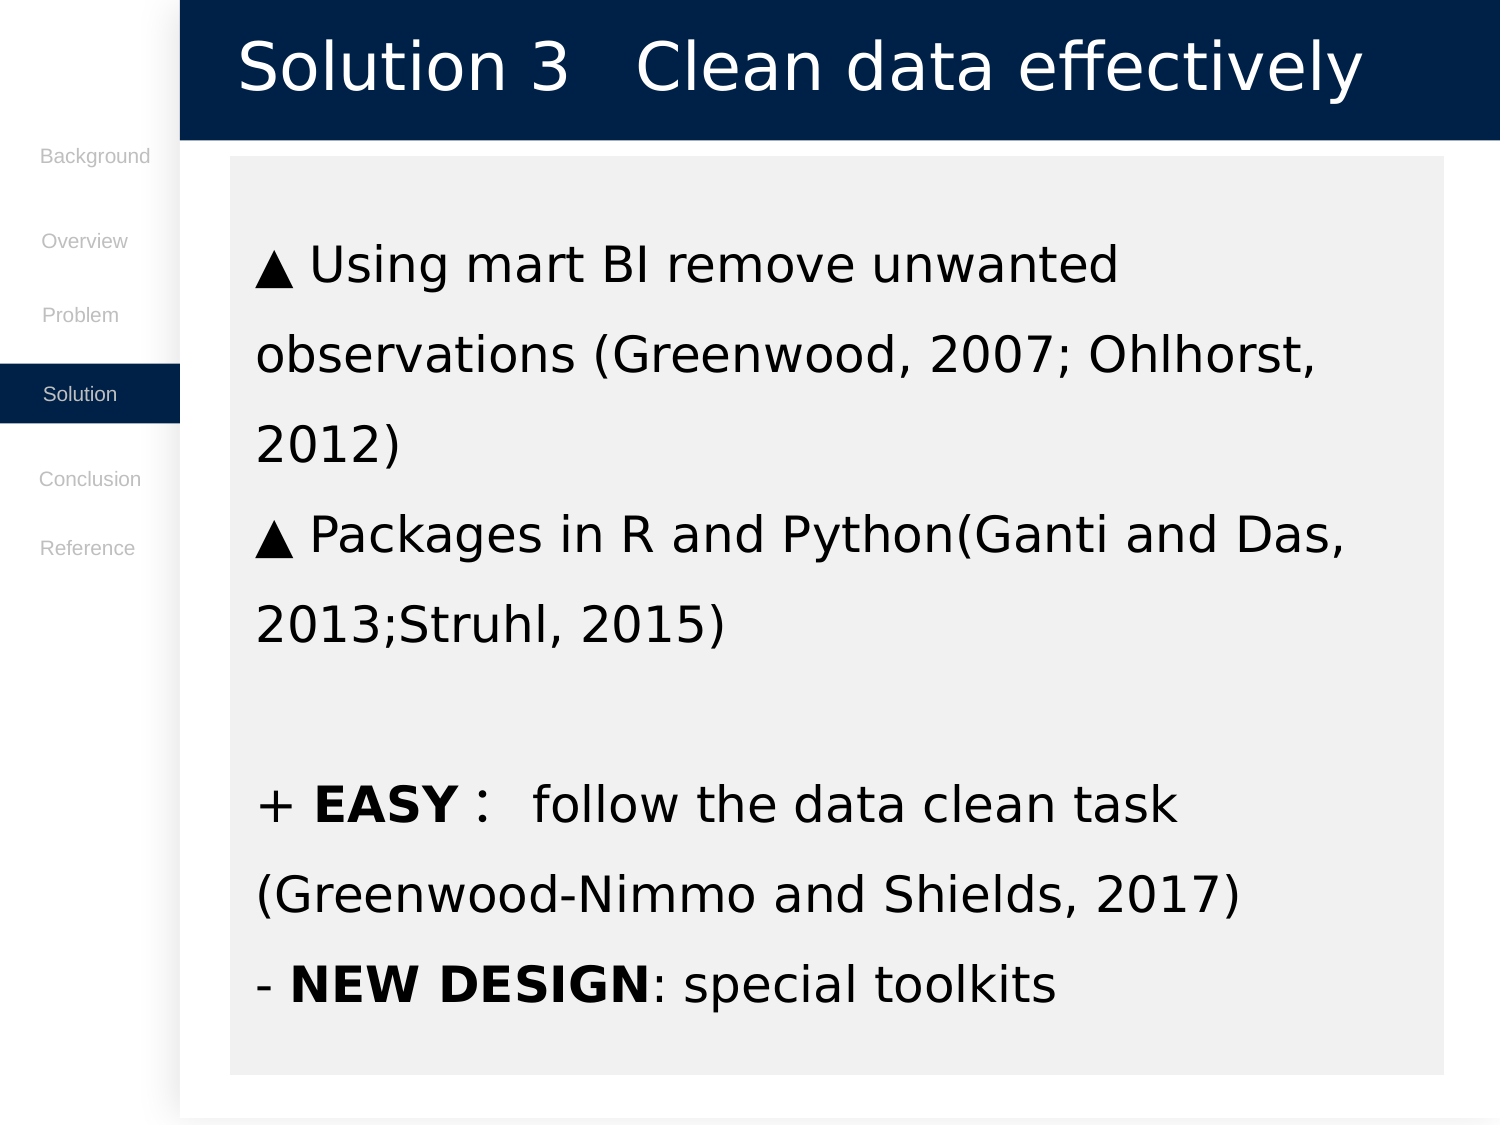

Solution 3   Clean data effectively
Background

▲ Using mart BI remove unwanted observations (Greenwood, 2007; Ohlhorst, 2012)
▲ Packages in R and Python(Ganti and Das, 2013;Struhl, 2015)

+ EASY：follow the data clean task
(Greenwood‐Nimmo and Shields, 2017)
- NEW DESIGN: special toolkits
Overview
Problem

Solution

Conclusion
Reference
10